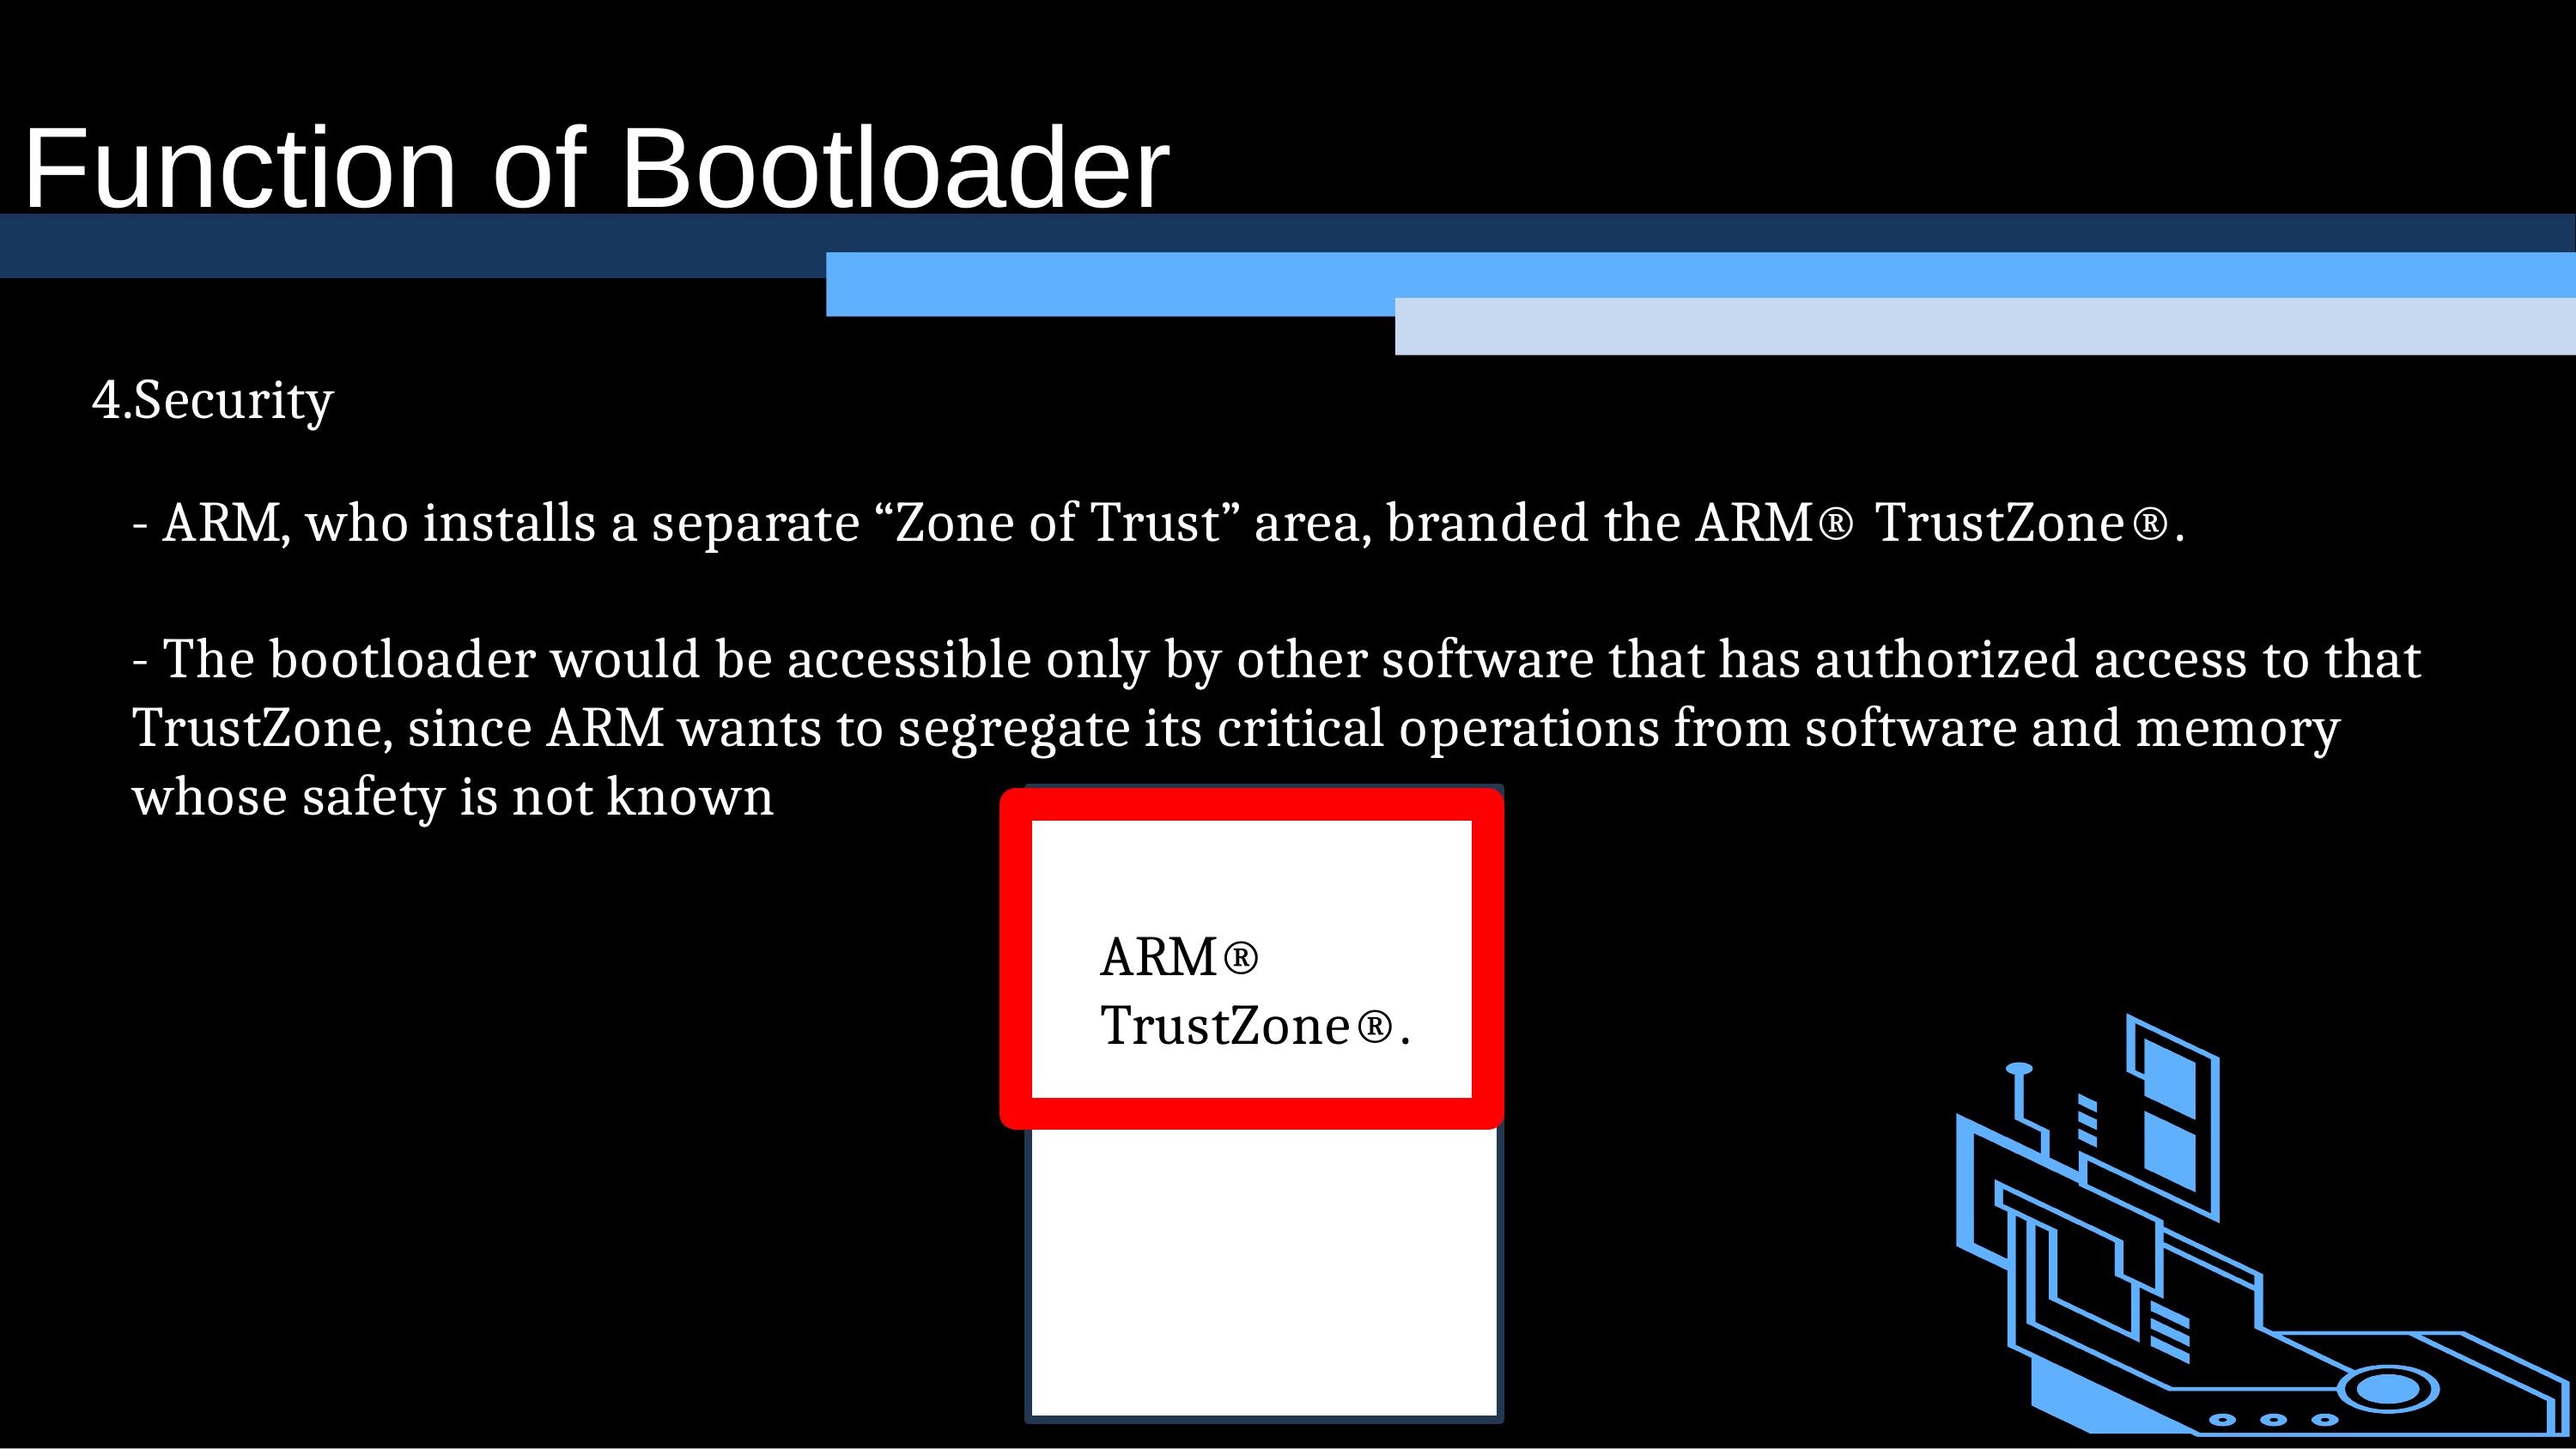

Function of Bootloader

4.Security
- ARM, who installs a separate “Zone of Trust” area, branded the ARM® TrustZone®.

- The bootloader would be accessible only by other software that has authorized access to that TrustZone, since ARM wants to segregate its critical operations from software and memory whose safety is not known

ARM® TrustZone®.